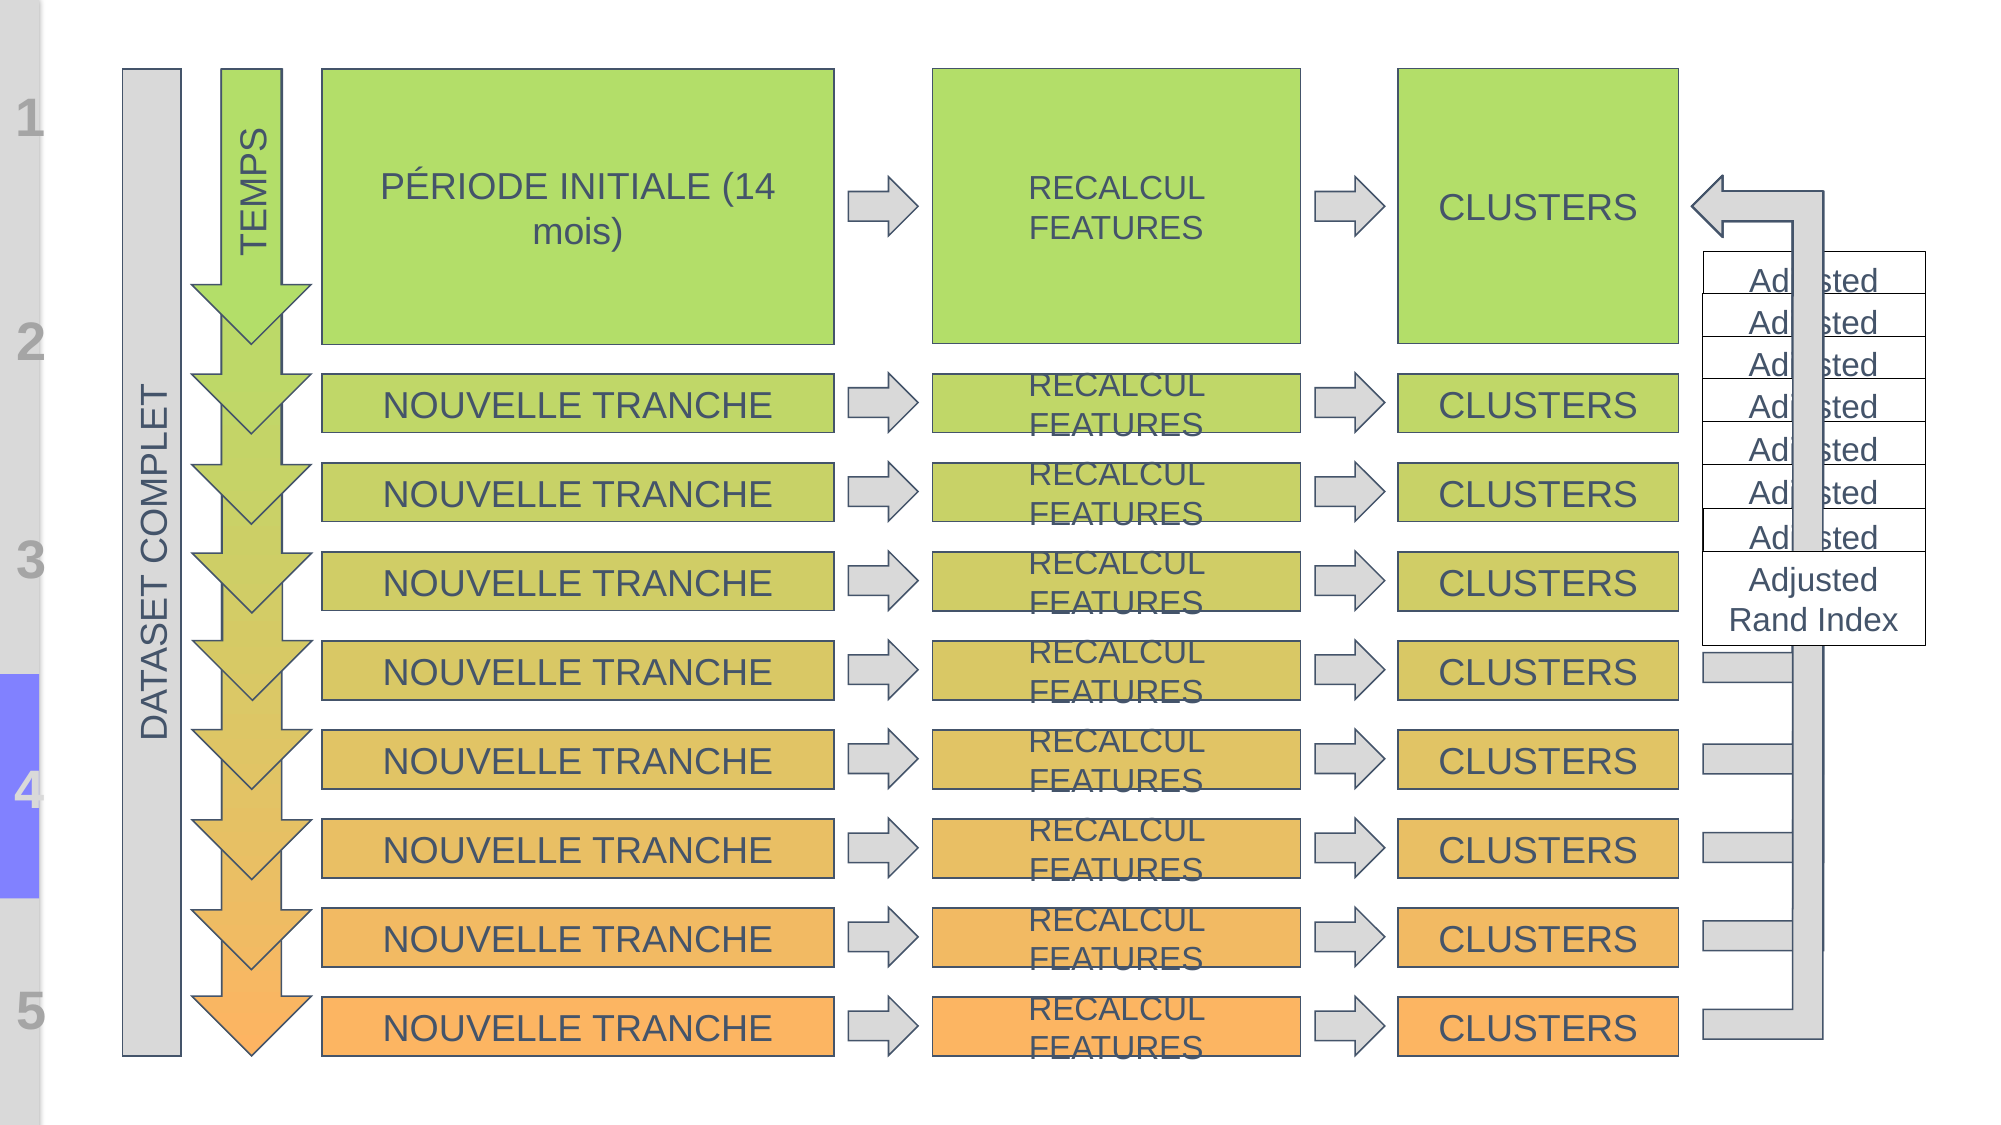

RECALCUL FEATURES
CLUSTERS
PÉRIODE INITIALE (14 mois)
1
TEMPS

Adjusted Rand Index

Adjusted Rand Index

Adjusted Rand Index

Adjusted Rand Index

Adjusted Rand Index

Adjusted Rand Index

Adjusted Rand Index

Adjusted Rand Index
TEMPS
TEMPS
TEMPS
2
TEMPS
TEMPS

RECALCUL FEATURES
CLUSTERS
NOUVELLE TRANCHE
TEMPS
TEMPS

NOUVELLE TRANCHE
RECALCUL FEATURES
CLUSTERS
TEMPS
3
DATASET COMPLET

NOUVELLE TRANCHE
CLUSTERS
RECALCUL FEATURES

NOUVELLE TRANCHE
CLUSTERS
RECALCUL FEATURES

NOUVELLE TRANCHE
CLUSTERS
RECALCUL FEATURES
4

NOUVELLE TRANCHE
CLUSTERS
RECALCUL FEATURES

NOUVELLE TRANCHE
CLUSTERS
RECALCUL FEATURES
5

NOUVELLE TRANCHE
CLUSTERS
RECALCUL FEATURES